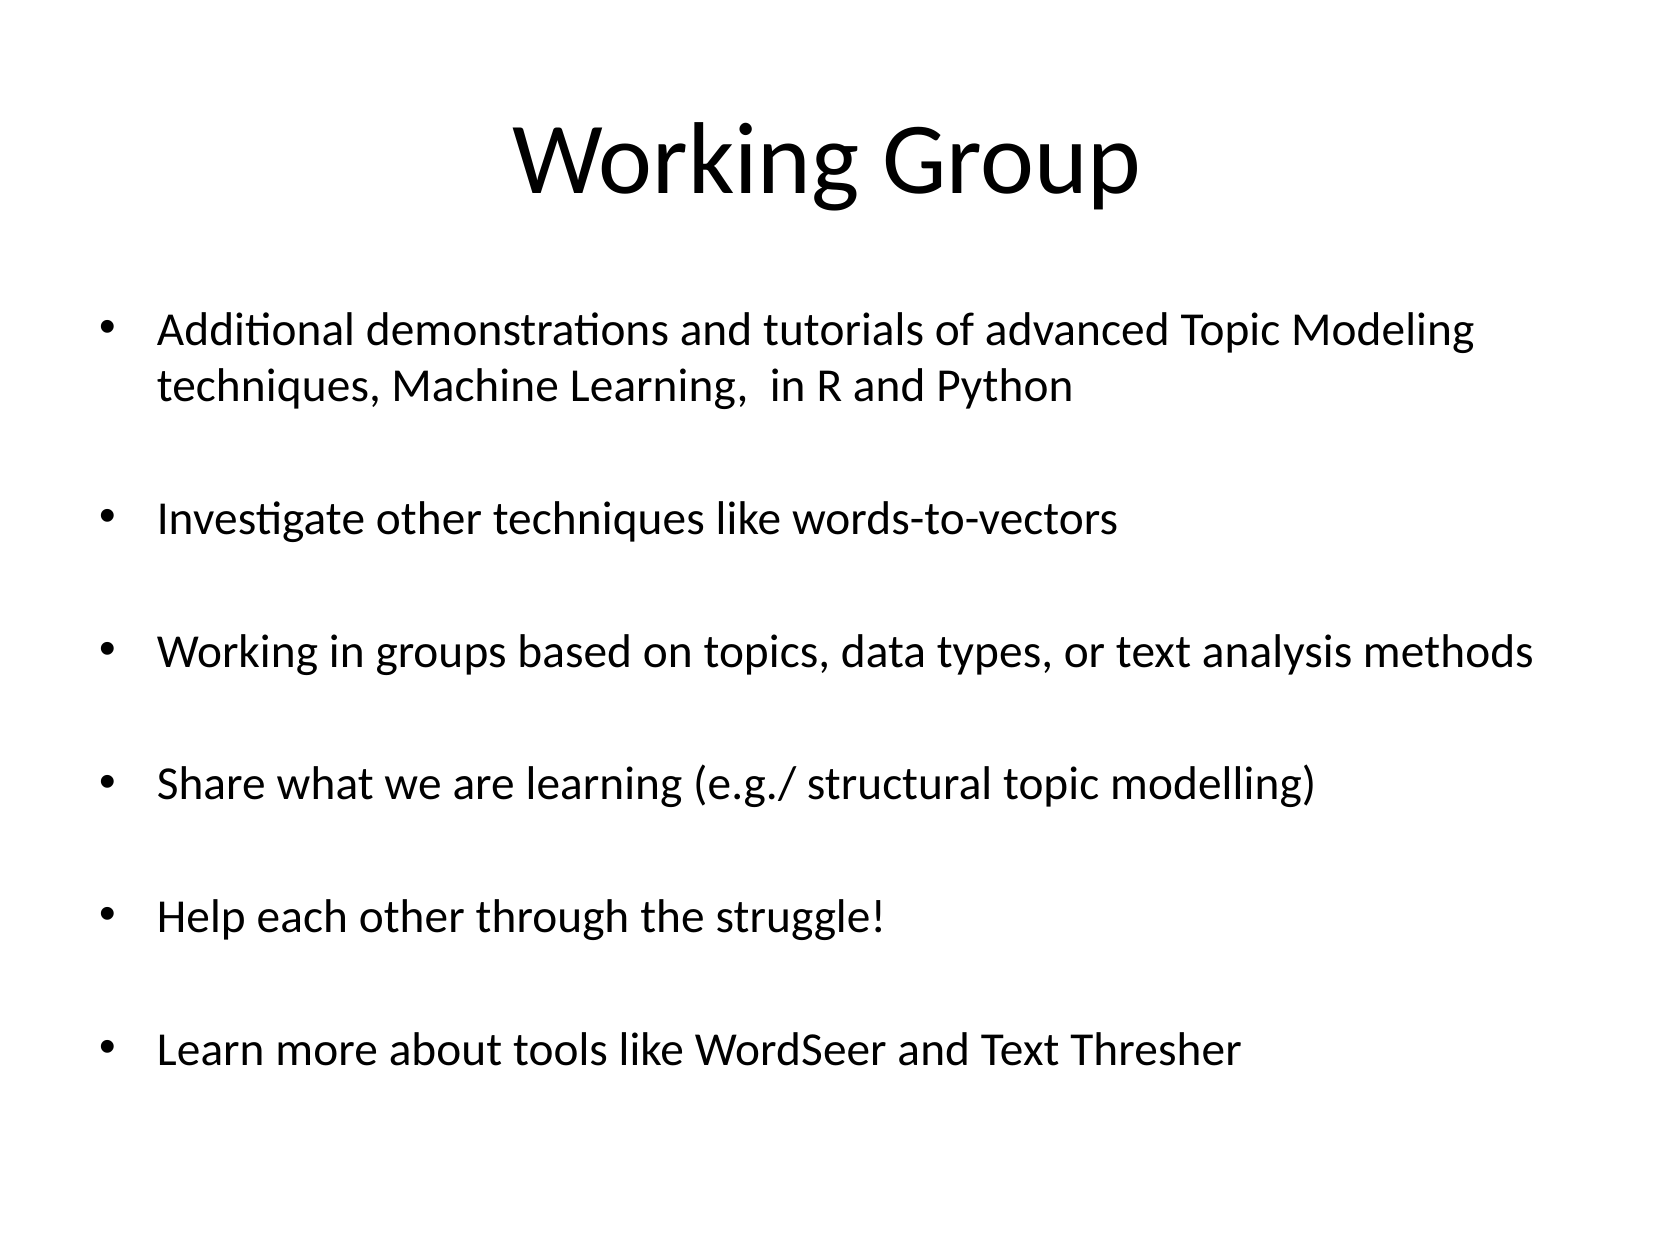

# Working Group
Additional demonstrations and tutorials of advanced Topic Modeling techniques, Machine Learning,  in R and Python

Investigate other techniques like words-to-vectors

Working in groups based on topics, data types, or text analysis methods

Share what we are learning (e.g./ structural topic modelling)

Help each other through the struggle!

Learn more about tools like WordSeer and Text Thresher